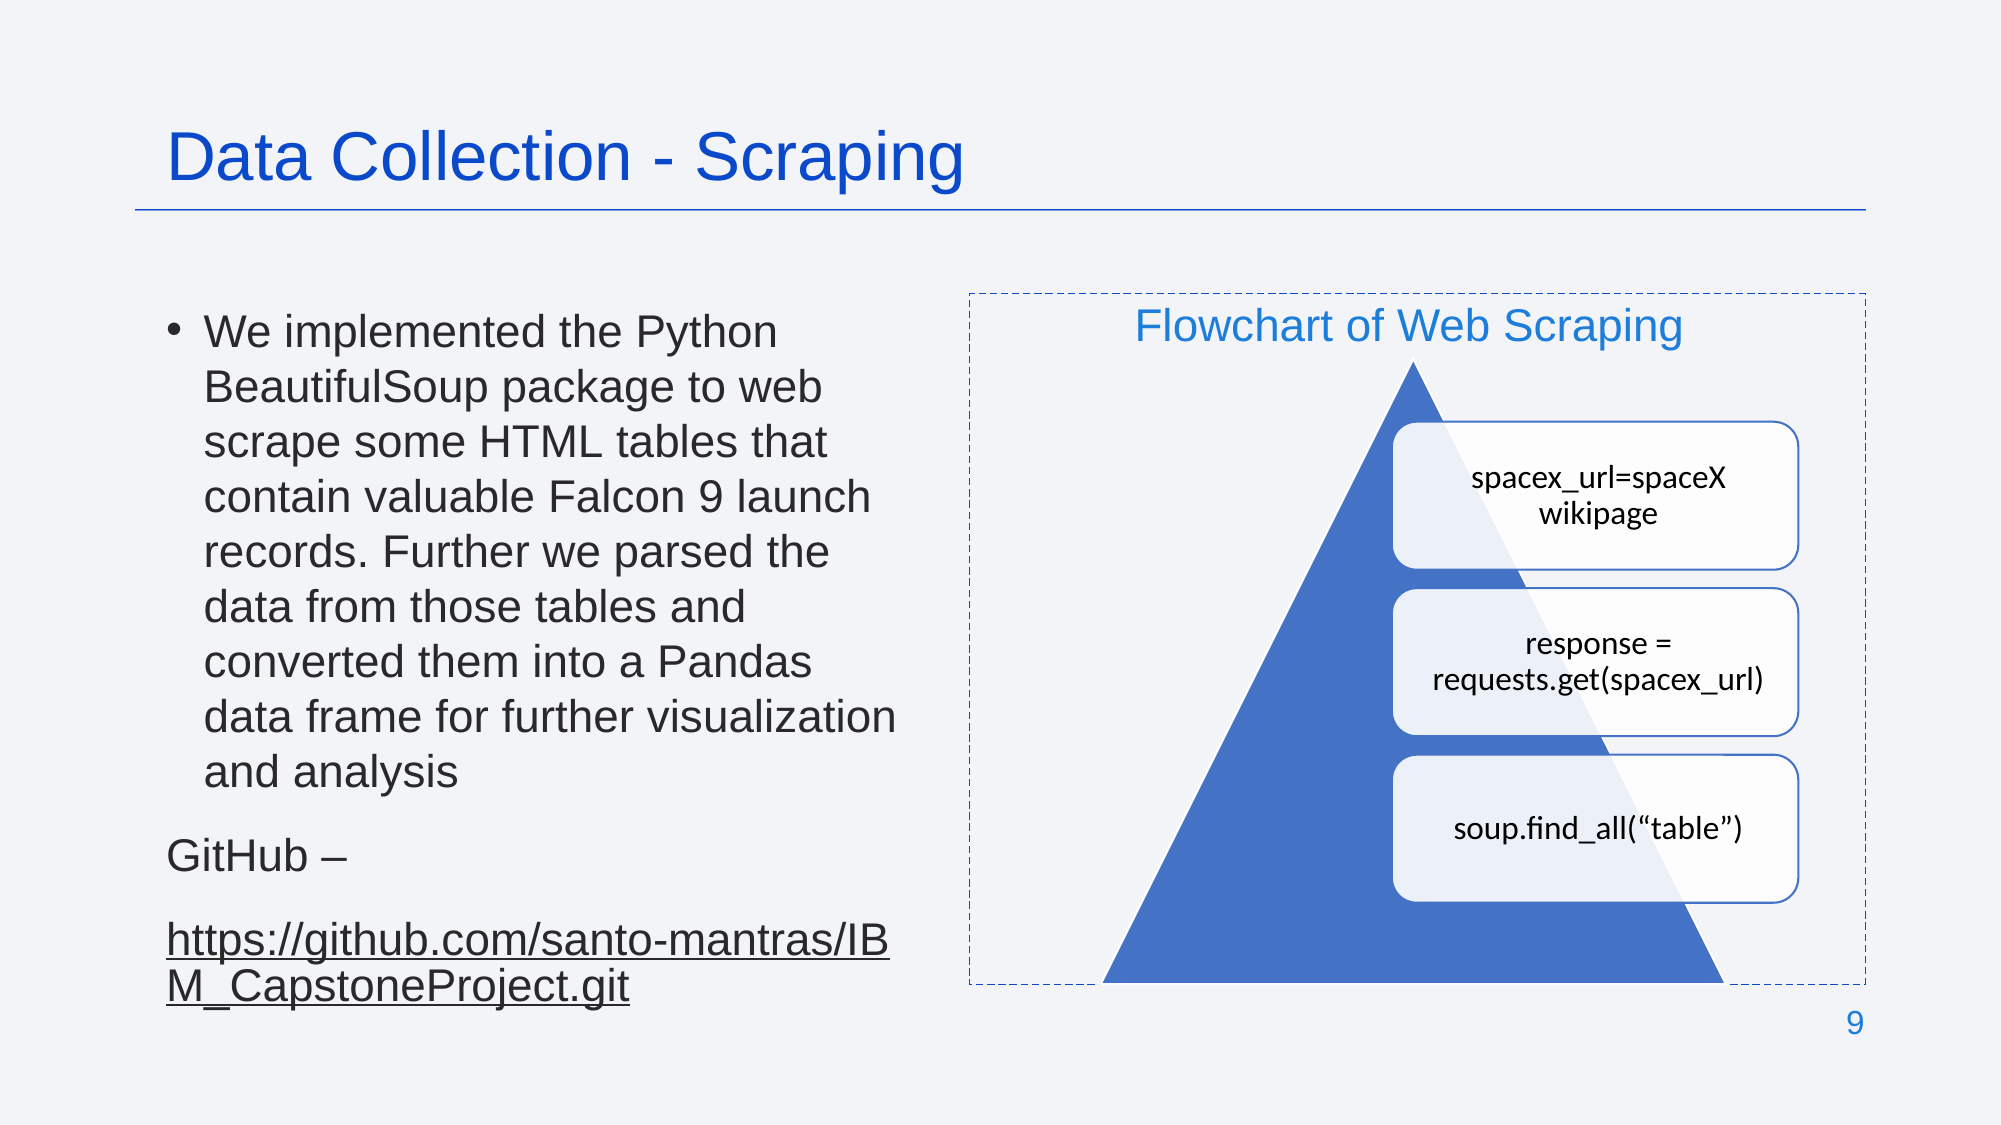

Data Collection - Scraping
We implemented the Python BeautifulSoup package to web scrape some HTML tables that contain valuable Falcon 9 launch records. Further we parsed the data from those tables and converted them into a Pandas data frame for further visualization and analysis
GitHub –
https://github.com/santo-mantras/IBM_CapstoneProject.git

	Flowchart of Web Scraping

spacex_url=spaceX wikipage
response = requests.get(spacex_url)
soup.find_all(“table”)
9